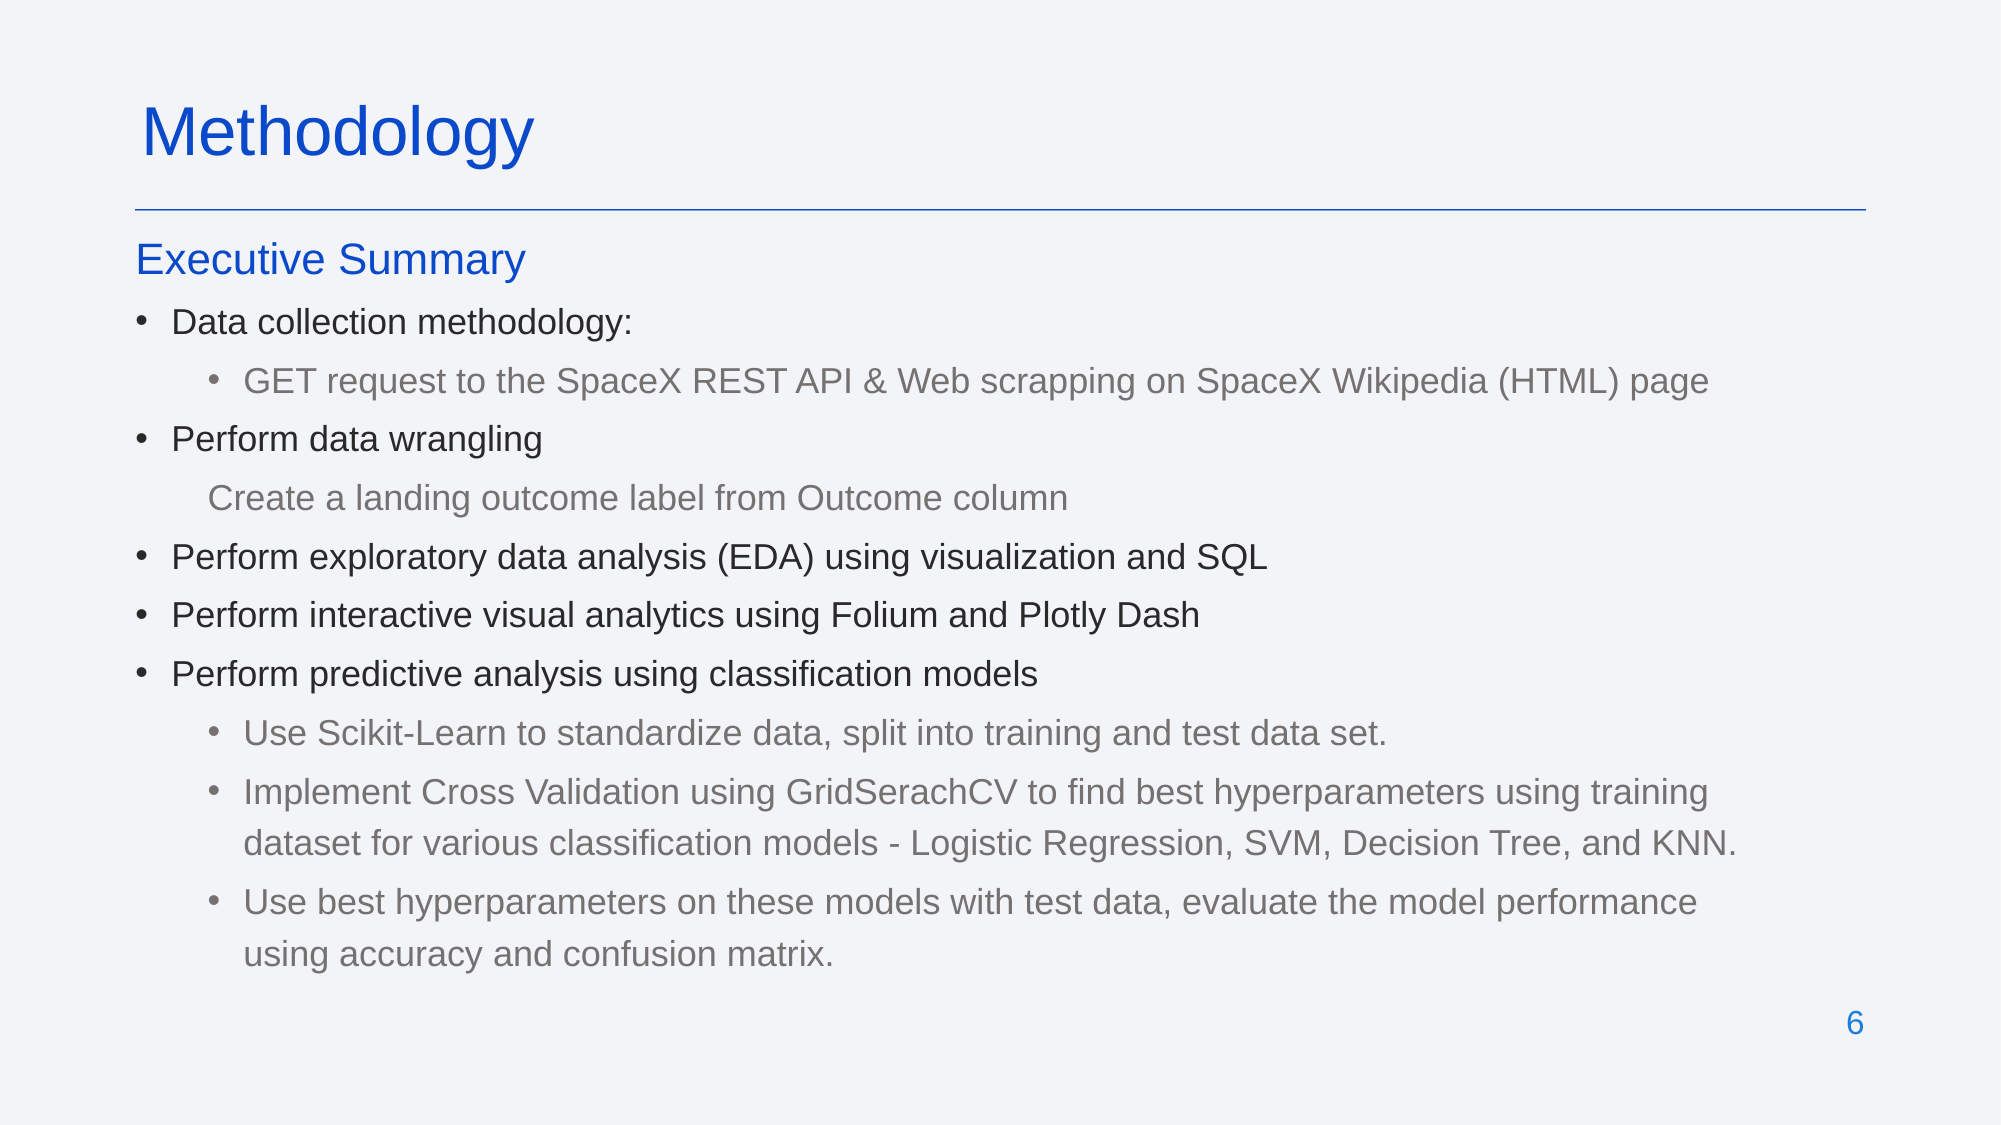

Methodology
Executive Summary
Data collection methodology:
GET request to the SpaceX REST API & Web scrapping on SpaceX Wikipedia (HTML) page
Perform data wrangling
Create a landing outcome label from Outcome column
Perform exploratory data analysis (EDA) using visualization and SQL
Perform interactive visual analytics using Folium and Plotly Dash
Perform predictive analysis using classification models
Use Scikit-Learn to standardize data, split into training and test data set.
Implement Cross Validation using GridSerachCV to find best hyperparameters using training dataset for various classification models - Logistic Regression, SVM, Decision Tree, and KNN.
Use best hyperparameters on these models with test data, evaluate the model performance using accuracy and confusion matrix.

6